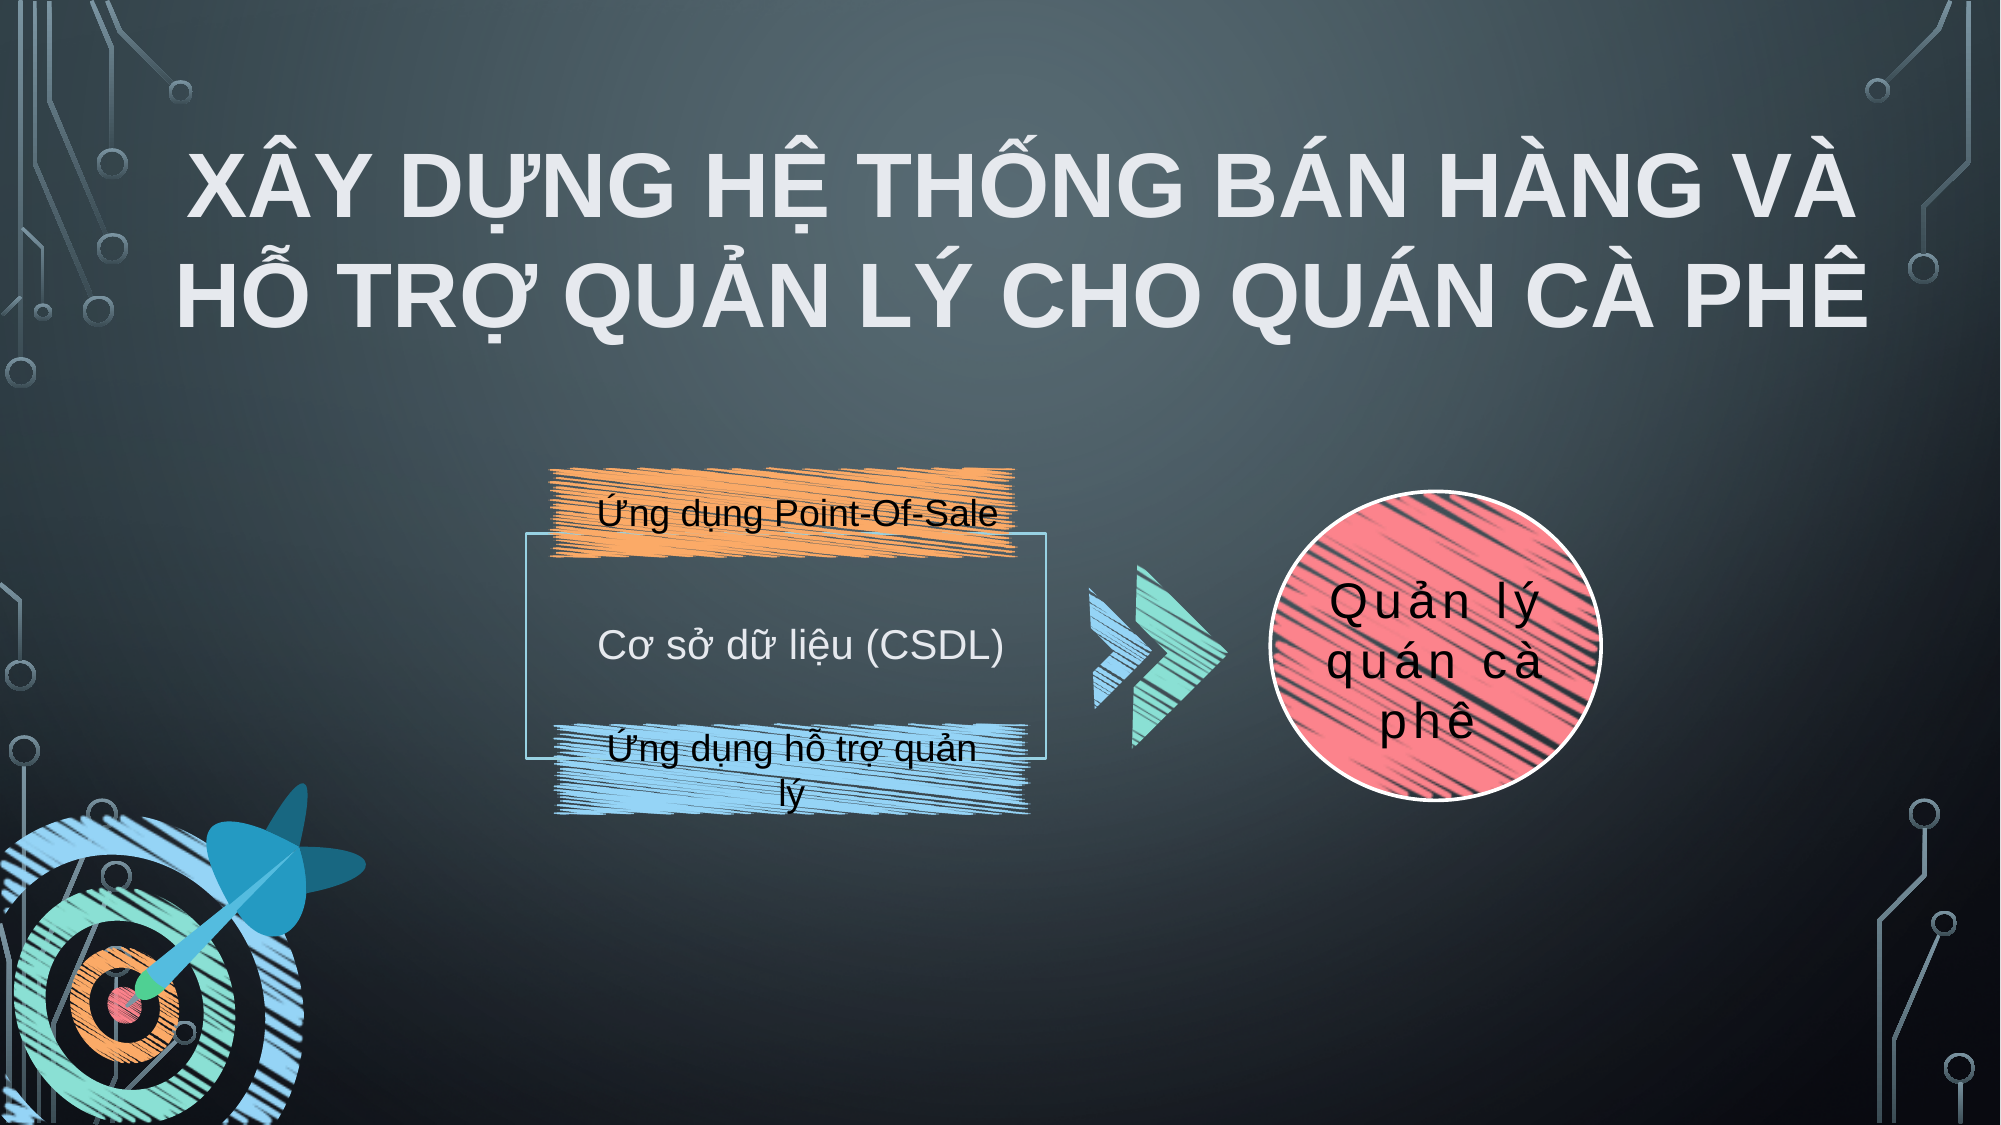

XÂY DỰNG HỆ THỐNG BÁN HÀNG VÀ HỖ TRỢ QUẢN LÝ CHO QUÁN CÀ PHÊ

Ứng dụng Point-Of-Sale

Quản lý quán cà phê

Cơ sở dữ liệu (CSDL)

Ứng dụng hỗ trợ quản lý